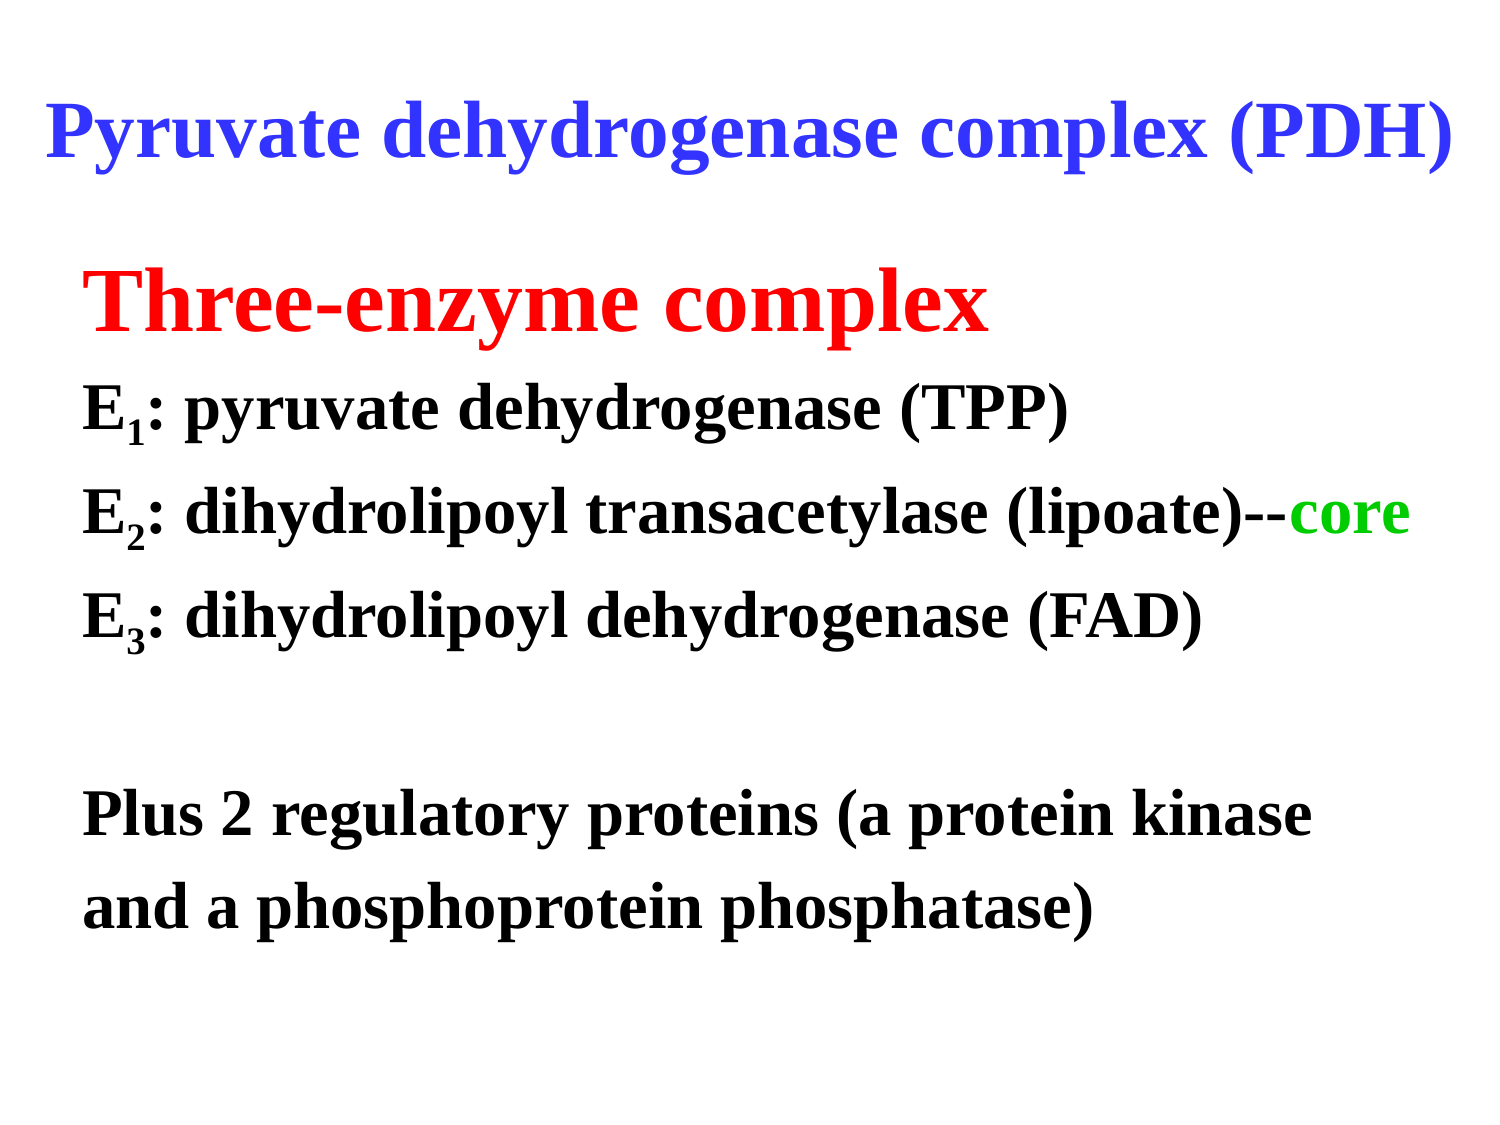

# Pyruvate dehydrogenase complex (PDH)
    Three-enzyme complex
    E1: pyruvate dehydrogenase (TPP)
    E2: dihydrolipoyl transacetylase (lipoate)--core
    E3: dihydrolipoyl dehydrogenase (FAD)

    Plus 2 regulatory proteins (a protein kinase
    and a phosphoprotein phosphatase)